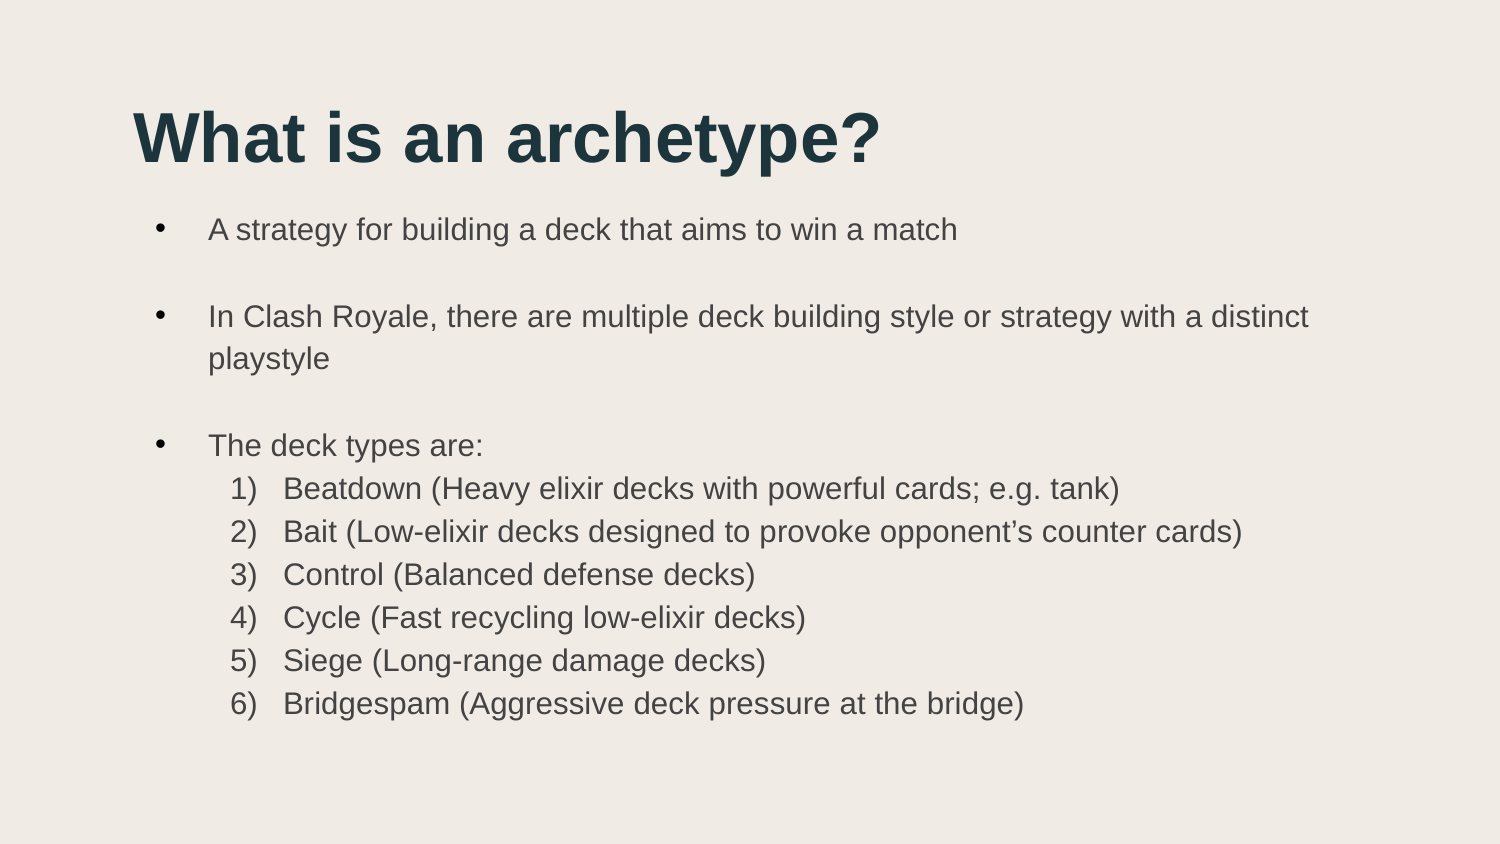

# What is an archetype?
A strategy for building a deck that aims to win a match

In Clash Royale, there are multiple deck building style or strategy with a distinct playstyle

The deck types are:
Beatdown (Heavy elixir decks with powerful cards; e.g. tank)
Bait (Low-elixir decks designed to provoke opponent’s counter cards)
Control (Balanced defense decks)
Cycle (Fast recycling low-elixir decks)
Siege (Long-range damage decks)
Bridgespam (Aggressive deck pressure at the bridge)